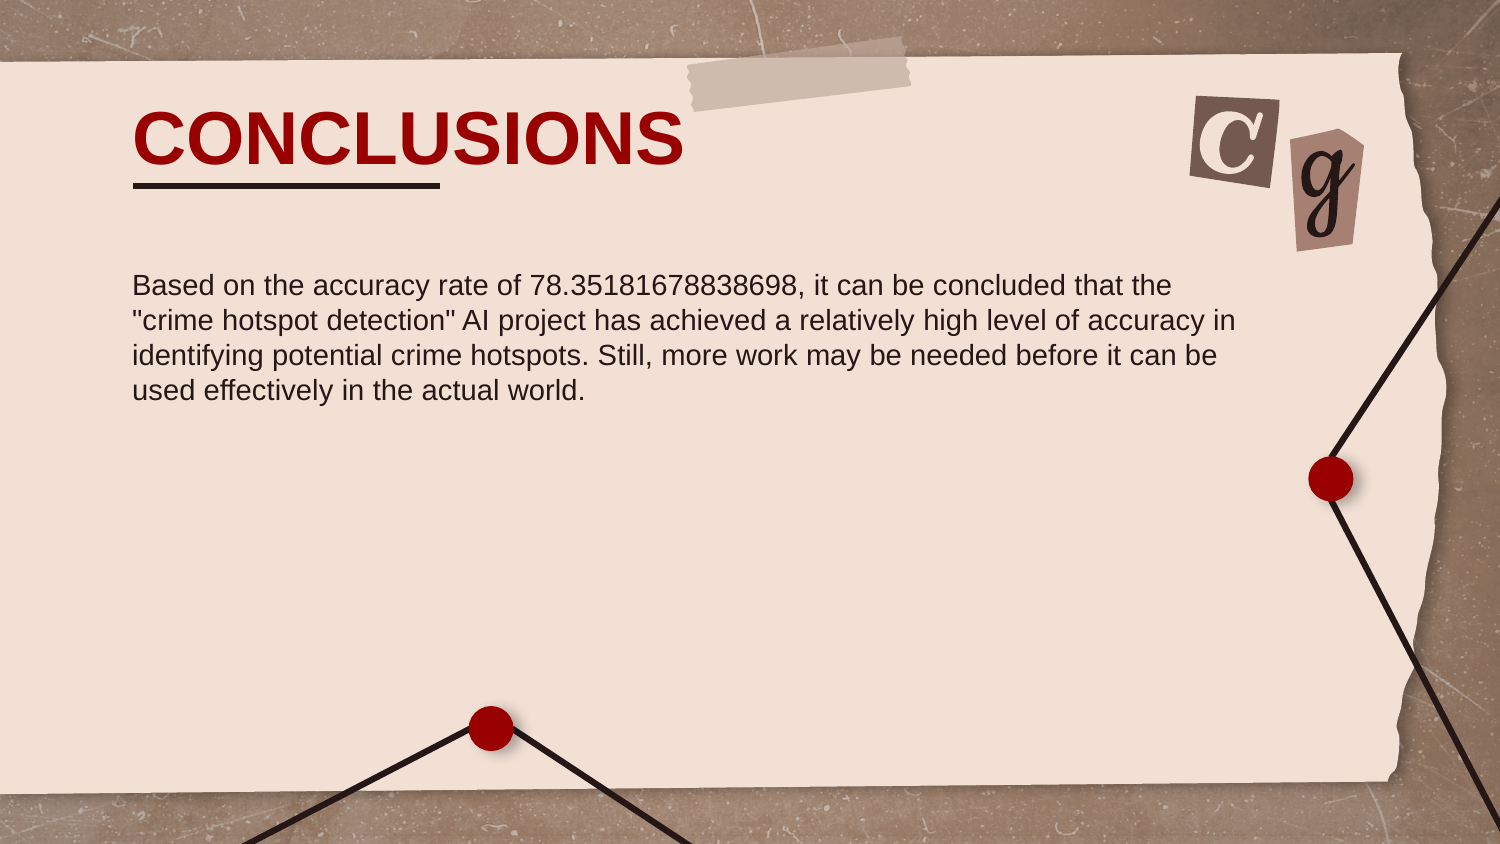

# CONCLUSIONS

Based on the accuracy rate of 78.35181678838698, it can be concluded that the "crime hotspot detection" AI project has achieved a relatively high level of accuracy in identifying potential crime hotspots. Still, more work may be needed before it can be used effectively in the actual world.